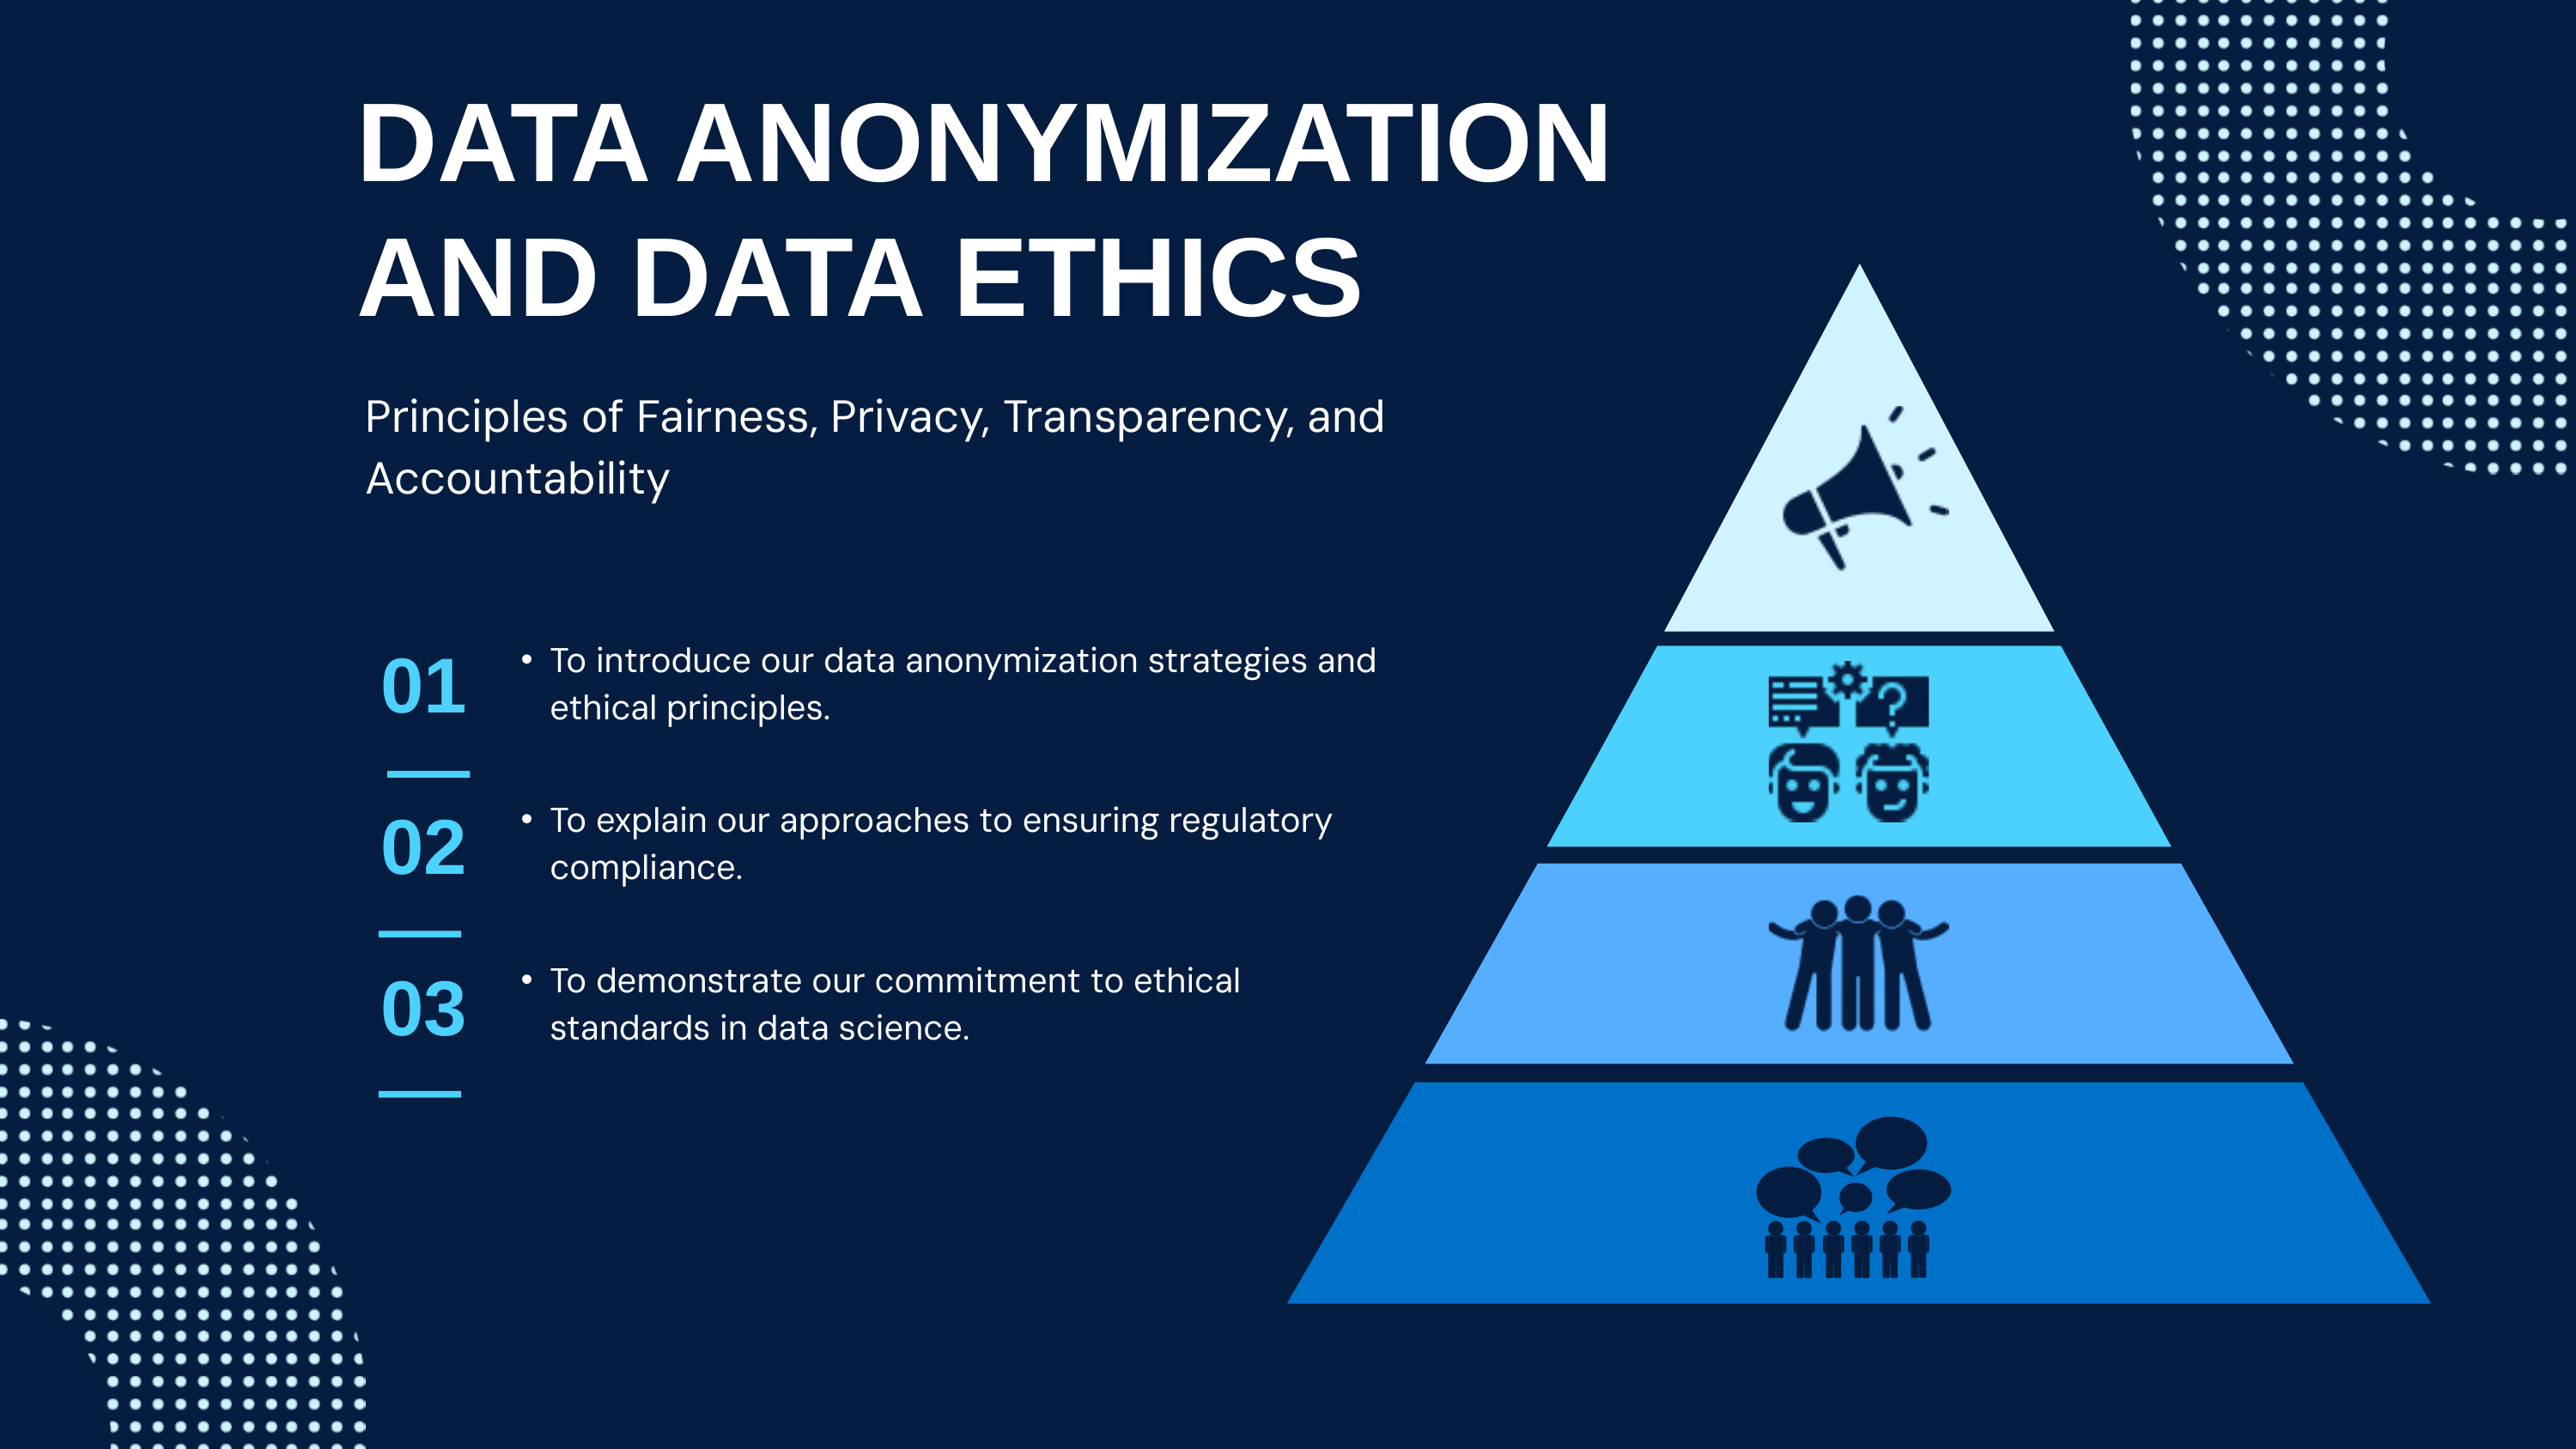

DATA ANONYMIZATION AND DATA ETHICS

Principles of Fairness, Privacy, Transparency, and Accountability

01
To introduce our data anonymization strategies and ethical principles.

02
To explain our approaches to ensuring regulatory compliance.

03
To demonstrate our commitment to ethical standards in data science.